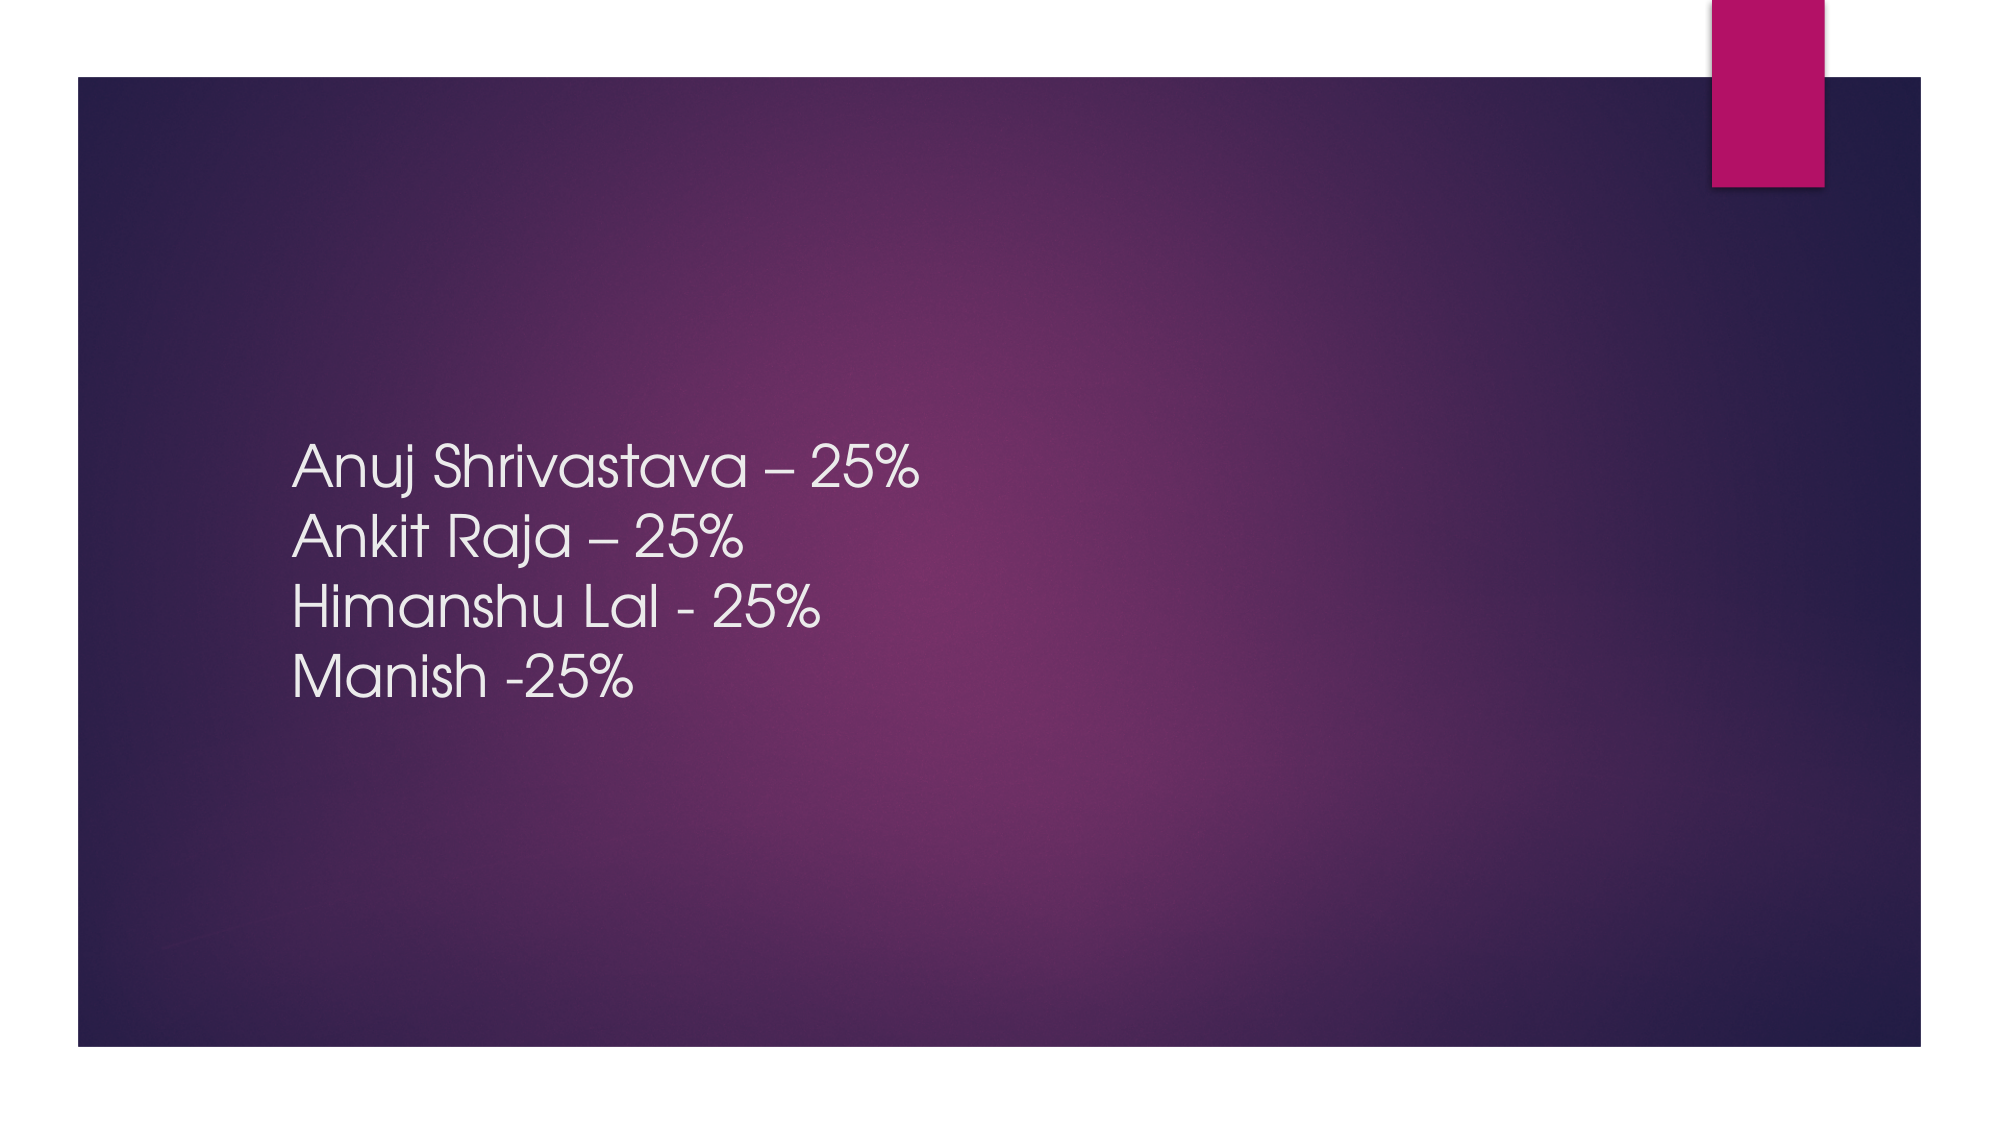

# Anuj Shrivastava – 25% Ankit Raja – 25% Himanshu Lal - 25% Manish -25%